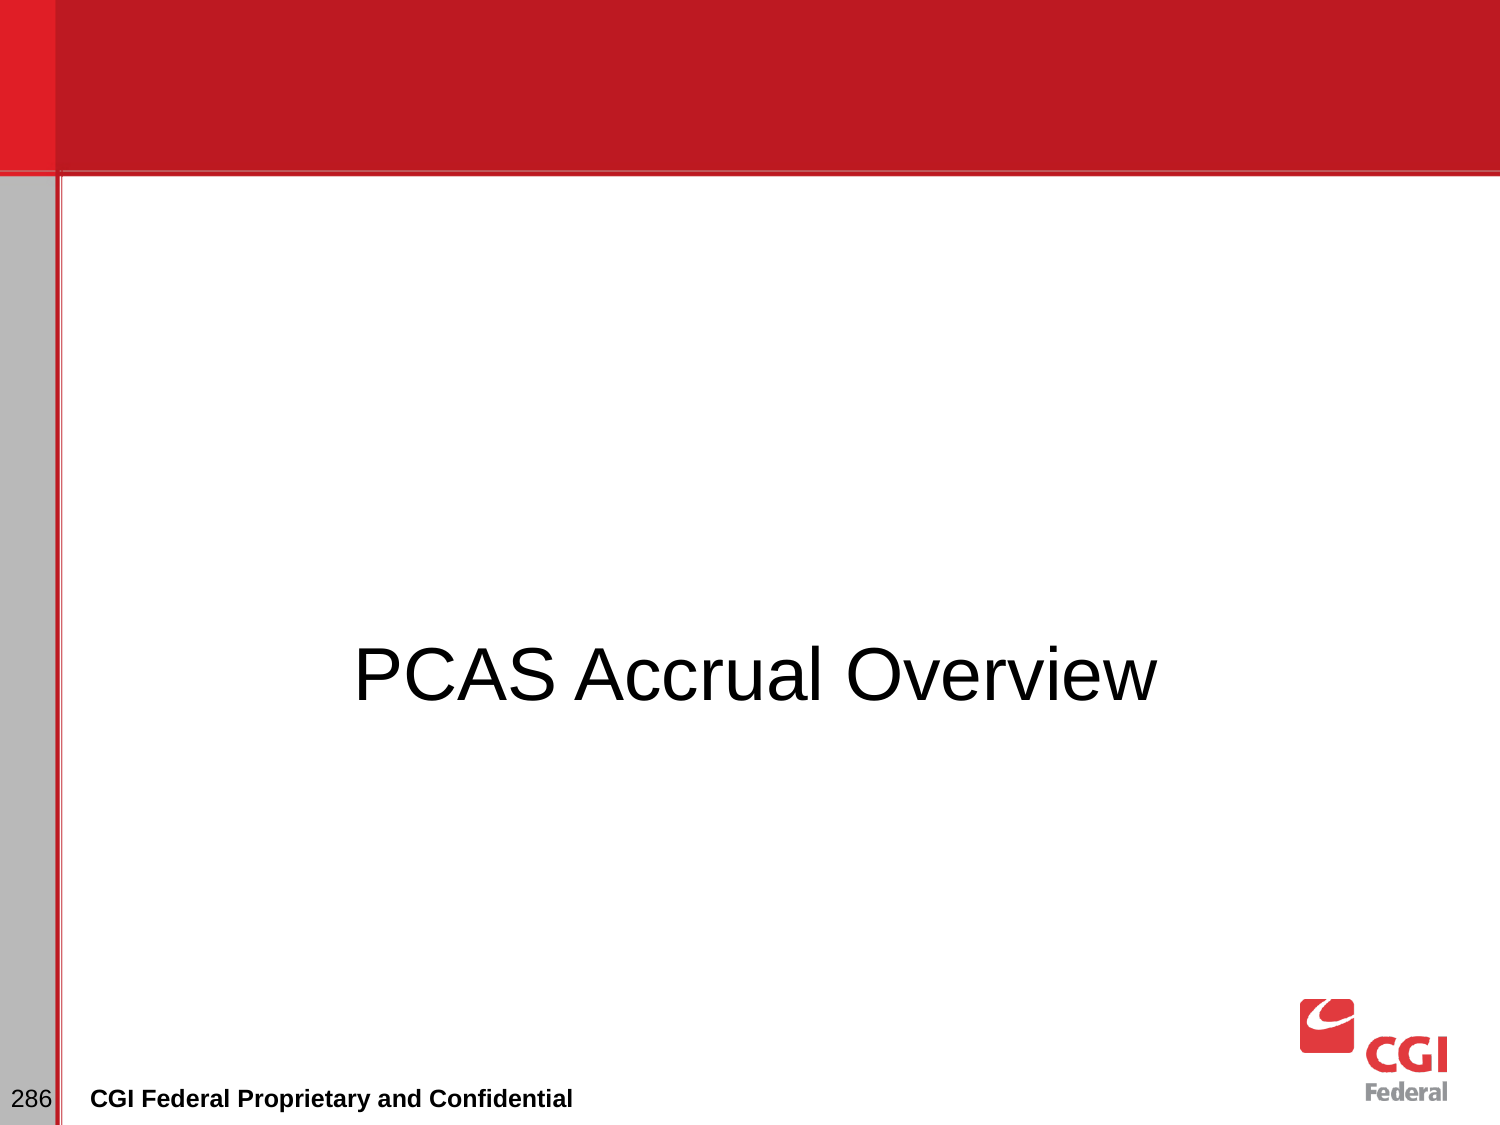

PCAS Accrual Overview
# Dunning
286
CGI Federal Proprietary and Confidential